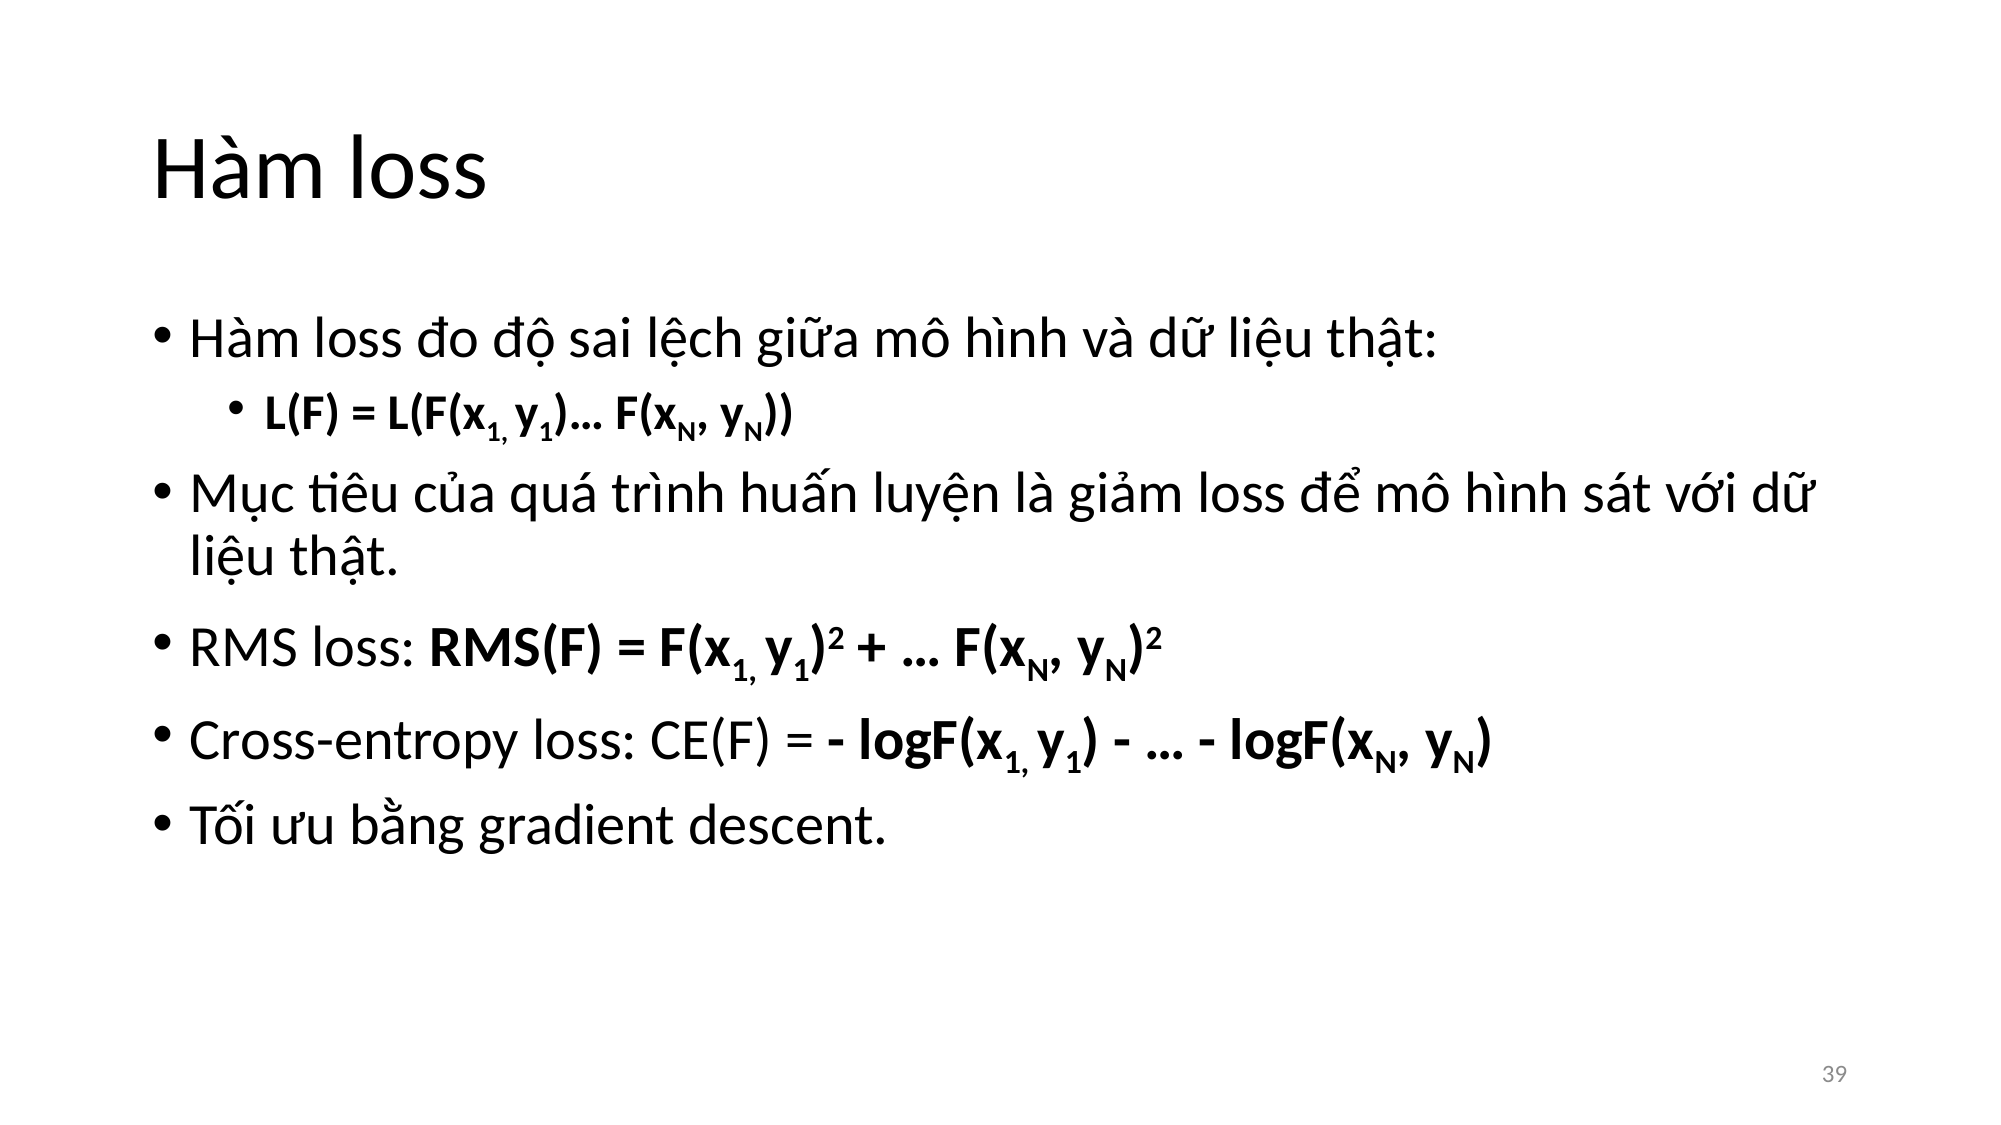

# Hàm loss
Hàm loss đo độ sai lệch giữa mô hình và dữ liệu thật:
L(F) = L(F(x1, y1)… F(xN, yN))
Mục tiêu của quá trình huấn luyện là giảm loss để mô hình sát với dữ liệu thật.
RMS loss: RMS(F) = F(x1, y1)2 + … F(xN, yN)2
Cross-entropy loss: CE(F) = - logF(x1, y1) - … - logF(xN, yN)
Tối ưu bằng gradient descent.
39